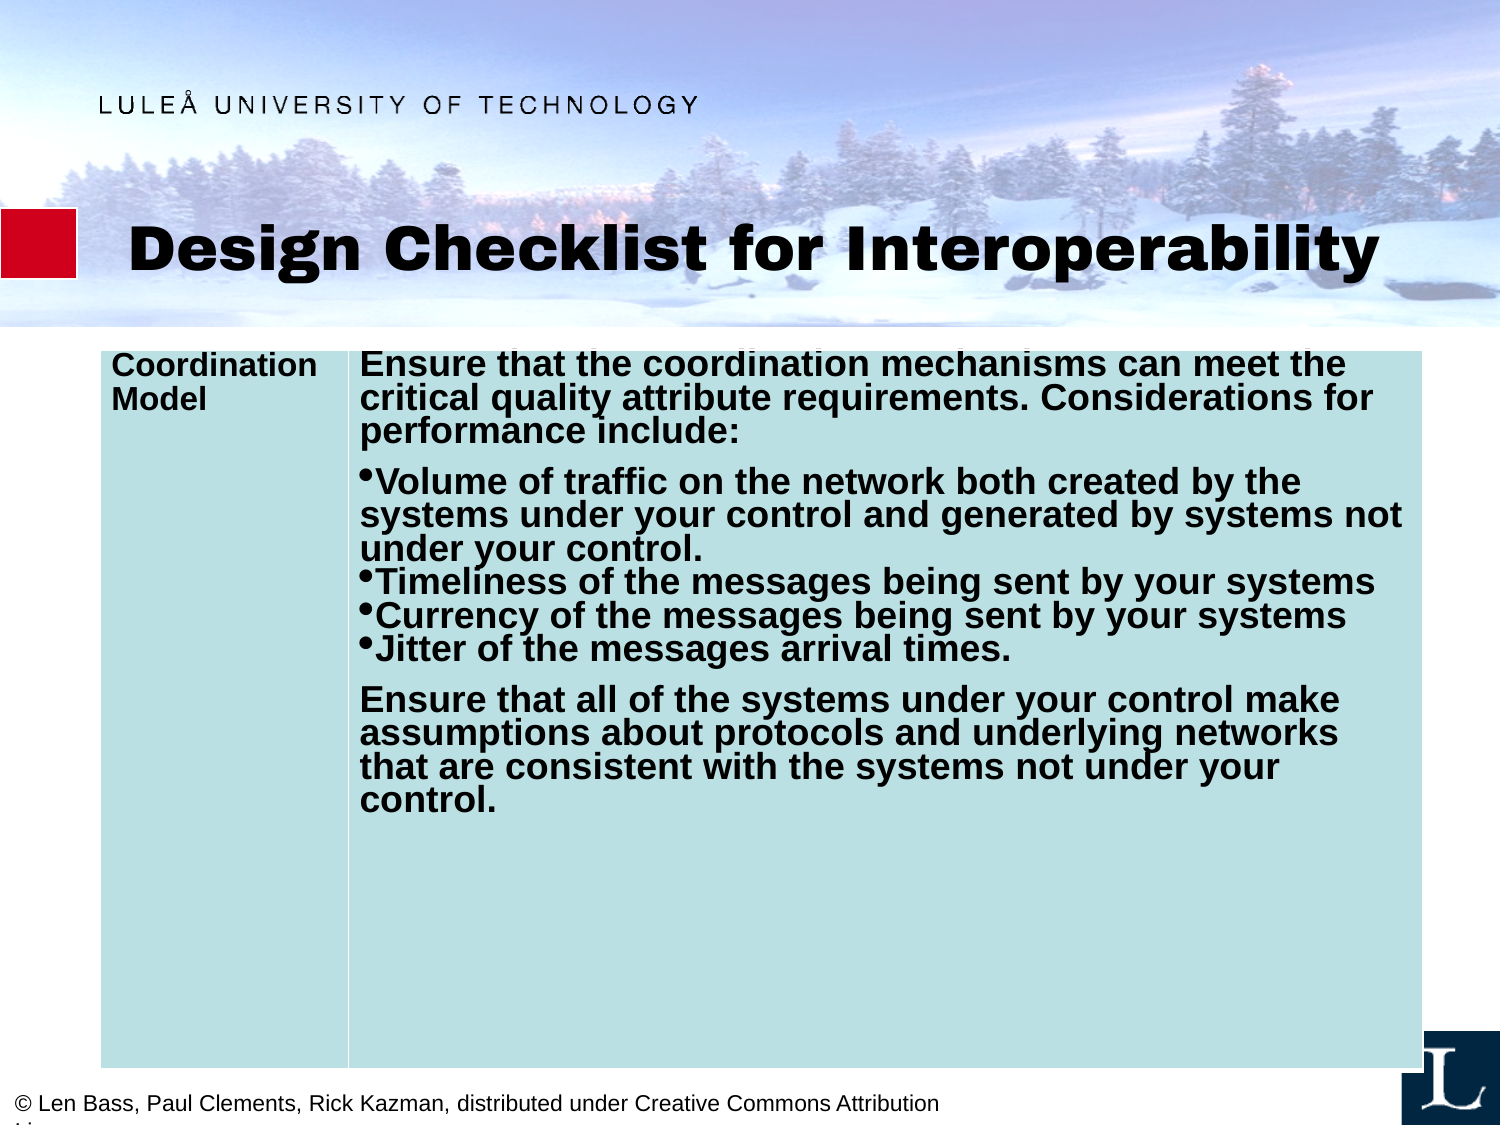

# Design Checklist for Interoperability
| Coordination Model | Ensure that the coordination mechanisms can meet the critical quality attribute requirements. Considerations for performance include: Volume of traffic on the network both created by the systems under your control and generated by systems not under your control. Timeliness of the messages being sent by your systems Currency of the messages being sent by your systems Jitter of the messages arrival times. Ensure that all of the systems under your control make assumptions about protocols and underlying networks that are consistent with the systems not under your control. |
| --- | --- |
© Len Bass, Paul Clements, Rick Kazman, distributed under Creative Commons Attribution License